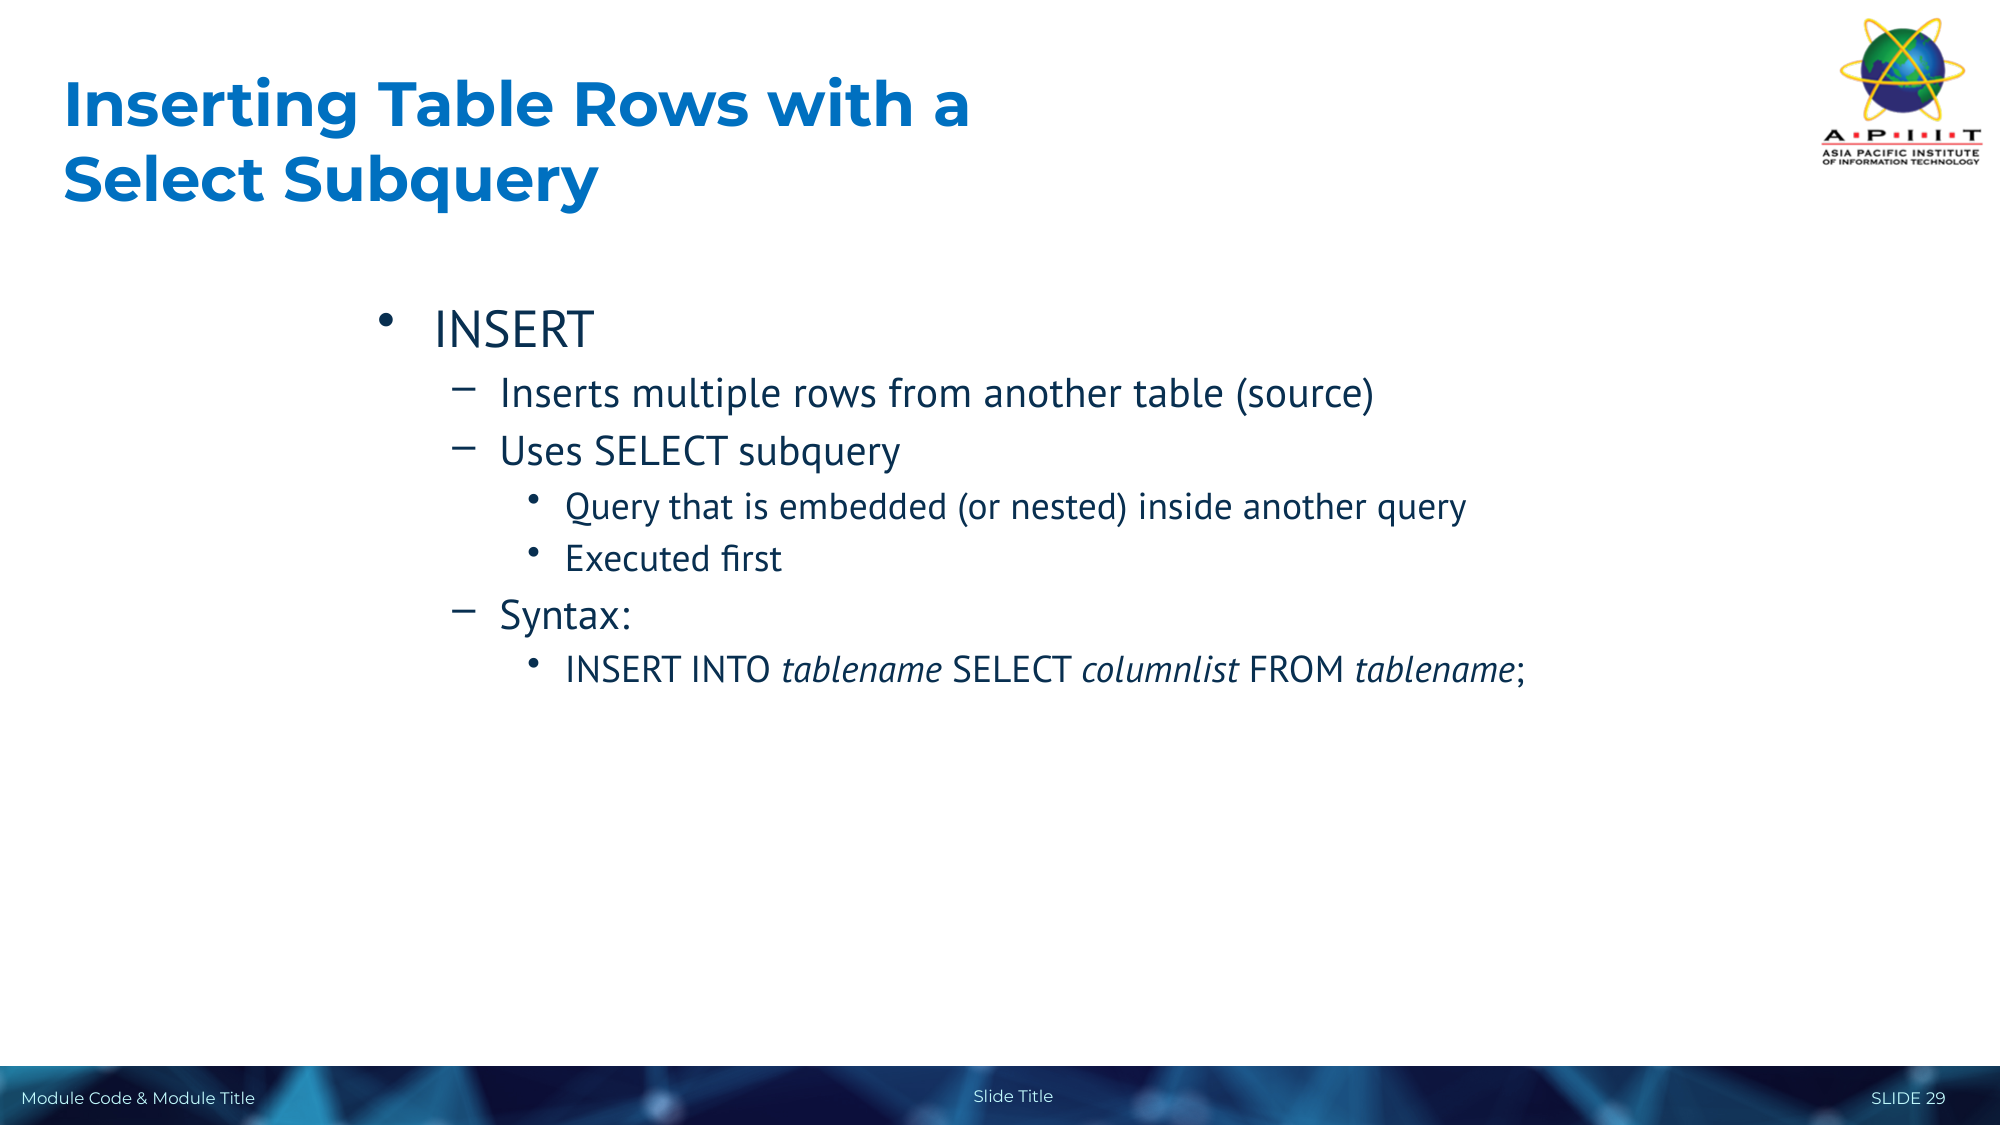

# Inserting Table Rows with a Select Subquery
INSERT
Inserts multiple rows from another table (source)
Uses SELECT subquery
Query that is embedded (or nested) inside another query
Executed first
Syntax:
INSERT INTO tablename SELECT columnlist FROM tablename;